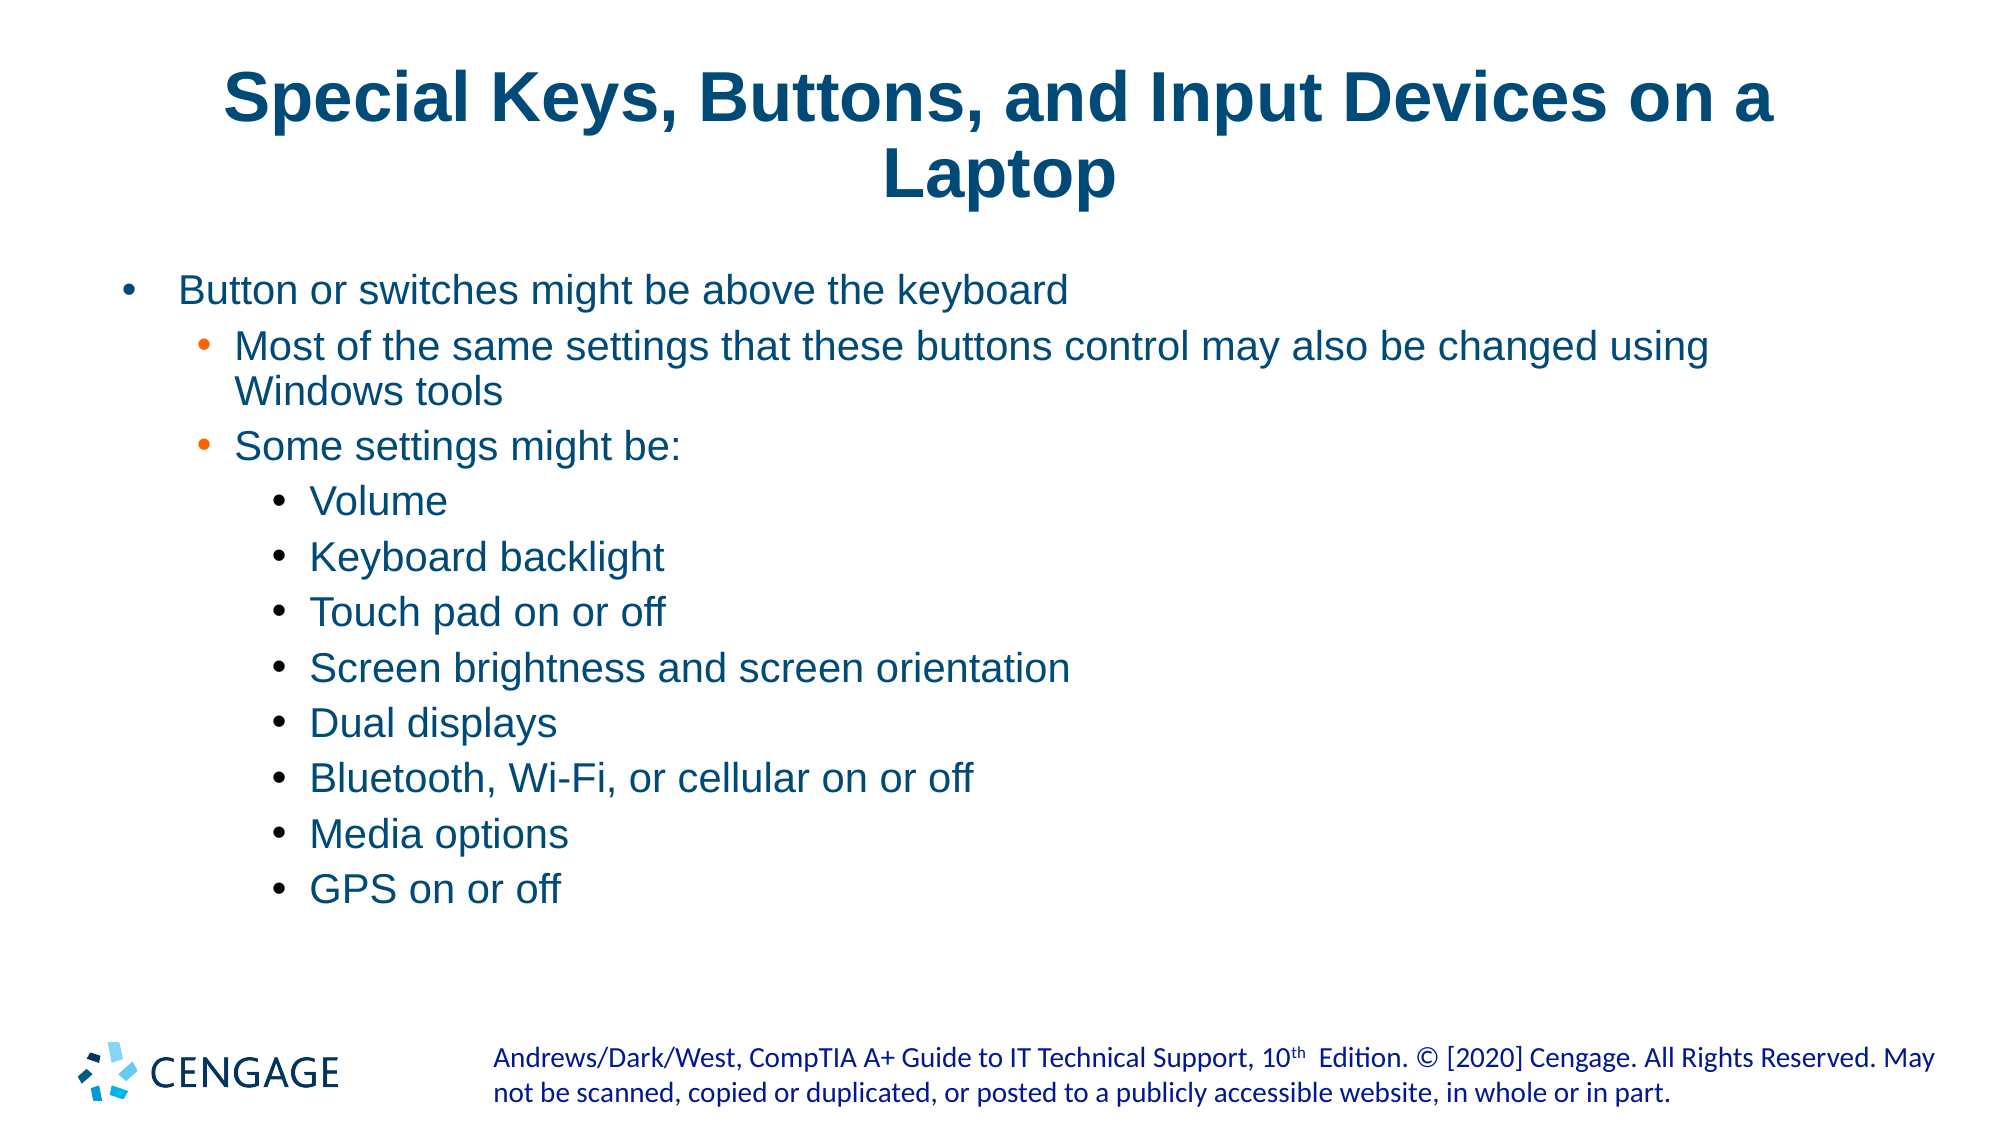

# Special Keys, Buttons, and Input Devices on a Laptop
Button or switches might be above the keyboard
Most of the same settings that these buttons control may also be changed using Windows tools
Some settings might be:
Volume
Keyboard backlight
Touch pad on or off
Screen brightness and screen orientation
Dual displays
Bluetooth, Wi-Fi, or cellular on or off
Media options
GPS on or off